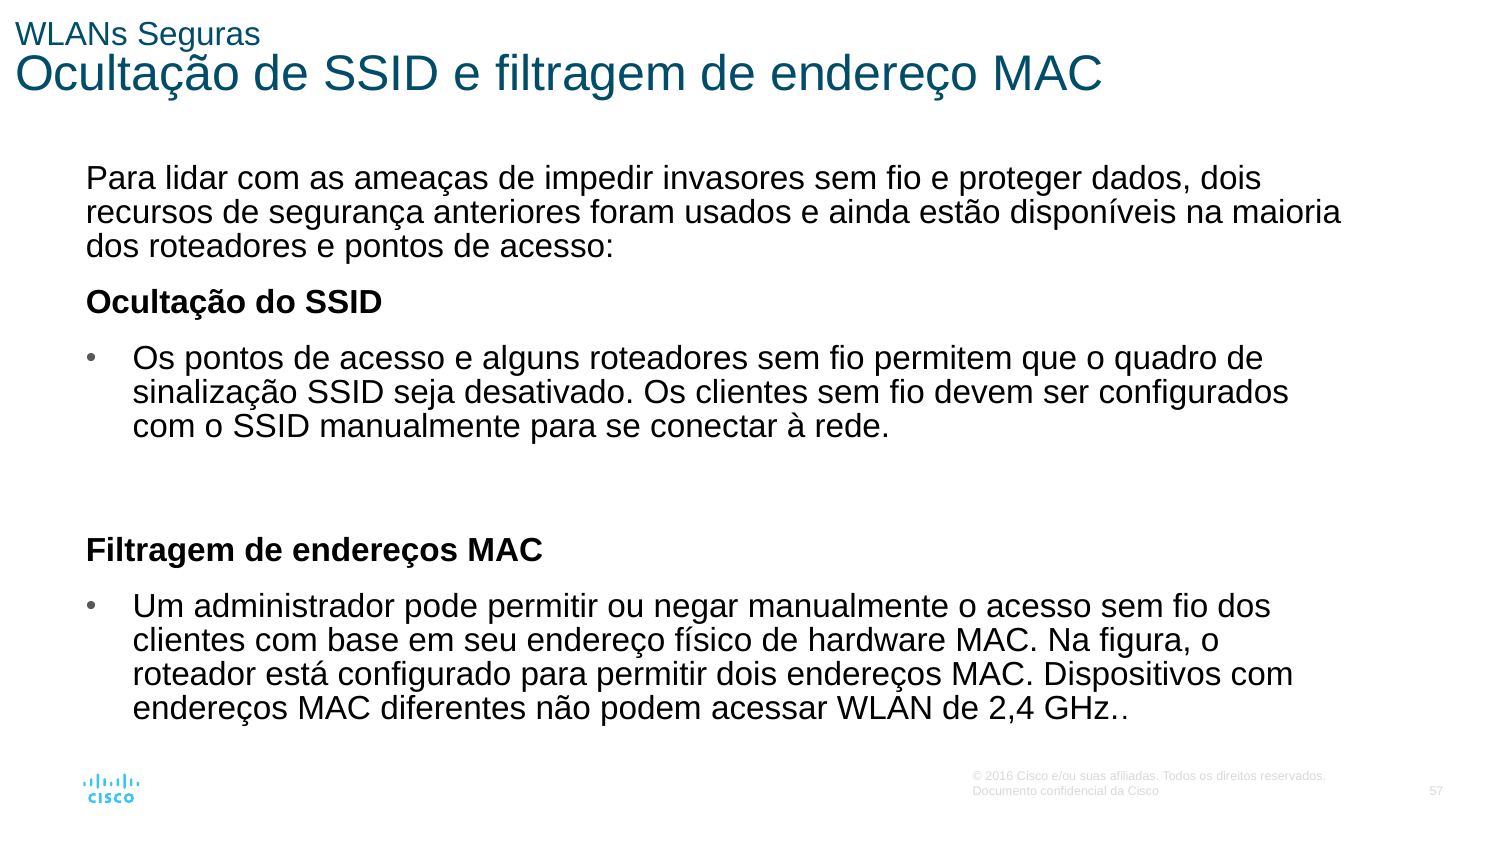

# WLANs Seguras Ocultação de SSID e filtragem de endereço MAC
Para lidar com as ameaças de impedir invasores sem fio e proteger dados, dois recursos de segurança anteriores foram usados e ainda estão disponíveis na maioria dos roteadores e pontos de acesso:
Ocultação do SSID
Os pontos de acesso e alguns roteadores sem fio permitem que o quadro de sinalização SSID seja desativado. Os clientes sem fio devem ser configurados com o SSID manualmente para se conectar à rede.

Filtragem de endereços MAC
Um administrador pode permitir ou negar manualmente o acesso sem fio dos clientes com base em seu endereço físico de hardware MAC. Na figura, o roteador está configurado para permitir dois endereços MAC. Dispositivos com endereços MAC diferentes não podem acessar WLAN de 2,4 GHz..